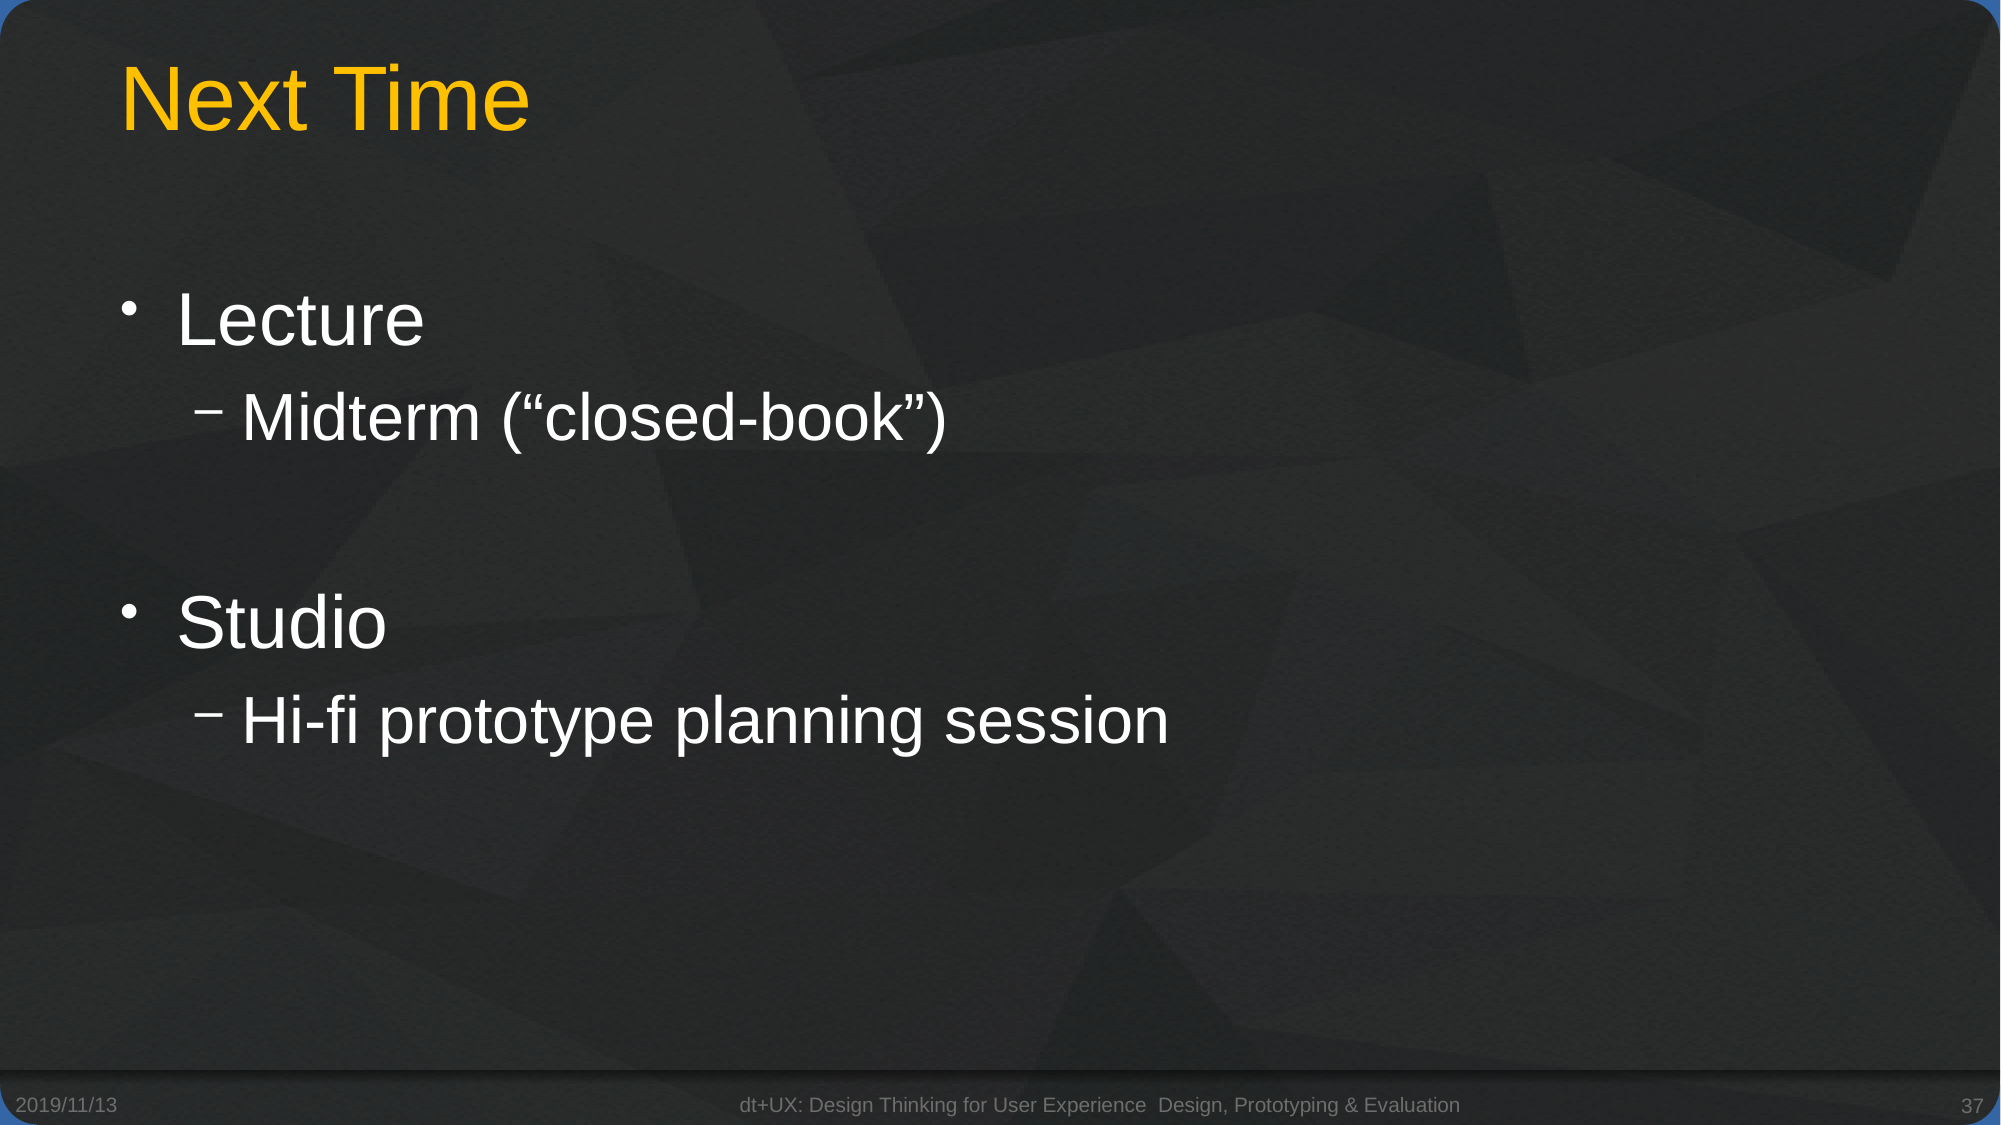

# Next Time
Lecture
Midterm (“closed-book”)

Studio
Hi-fi prototype planning session
2019/11/13
dt+UX: Design Thinking for User Experience  Design, Prototyping & Evaluation
37